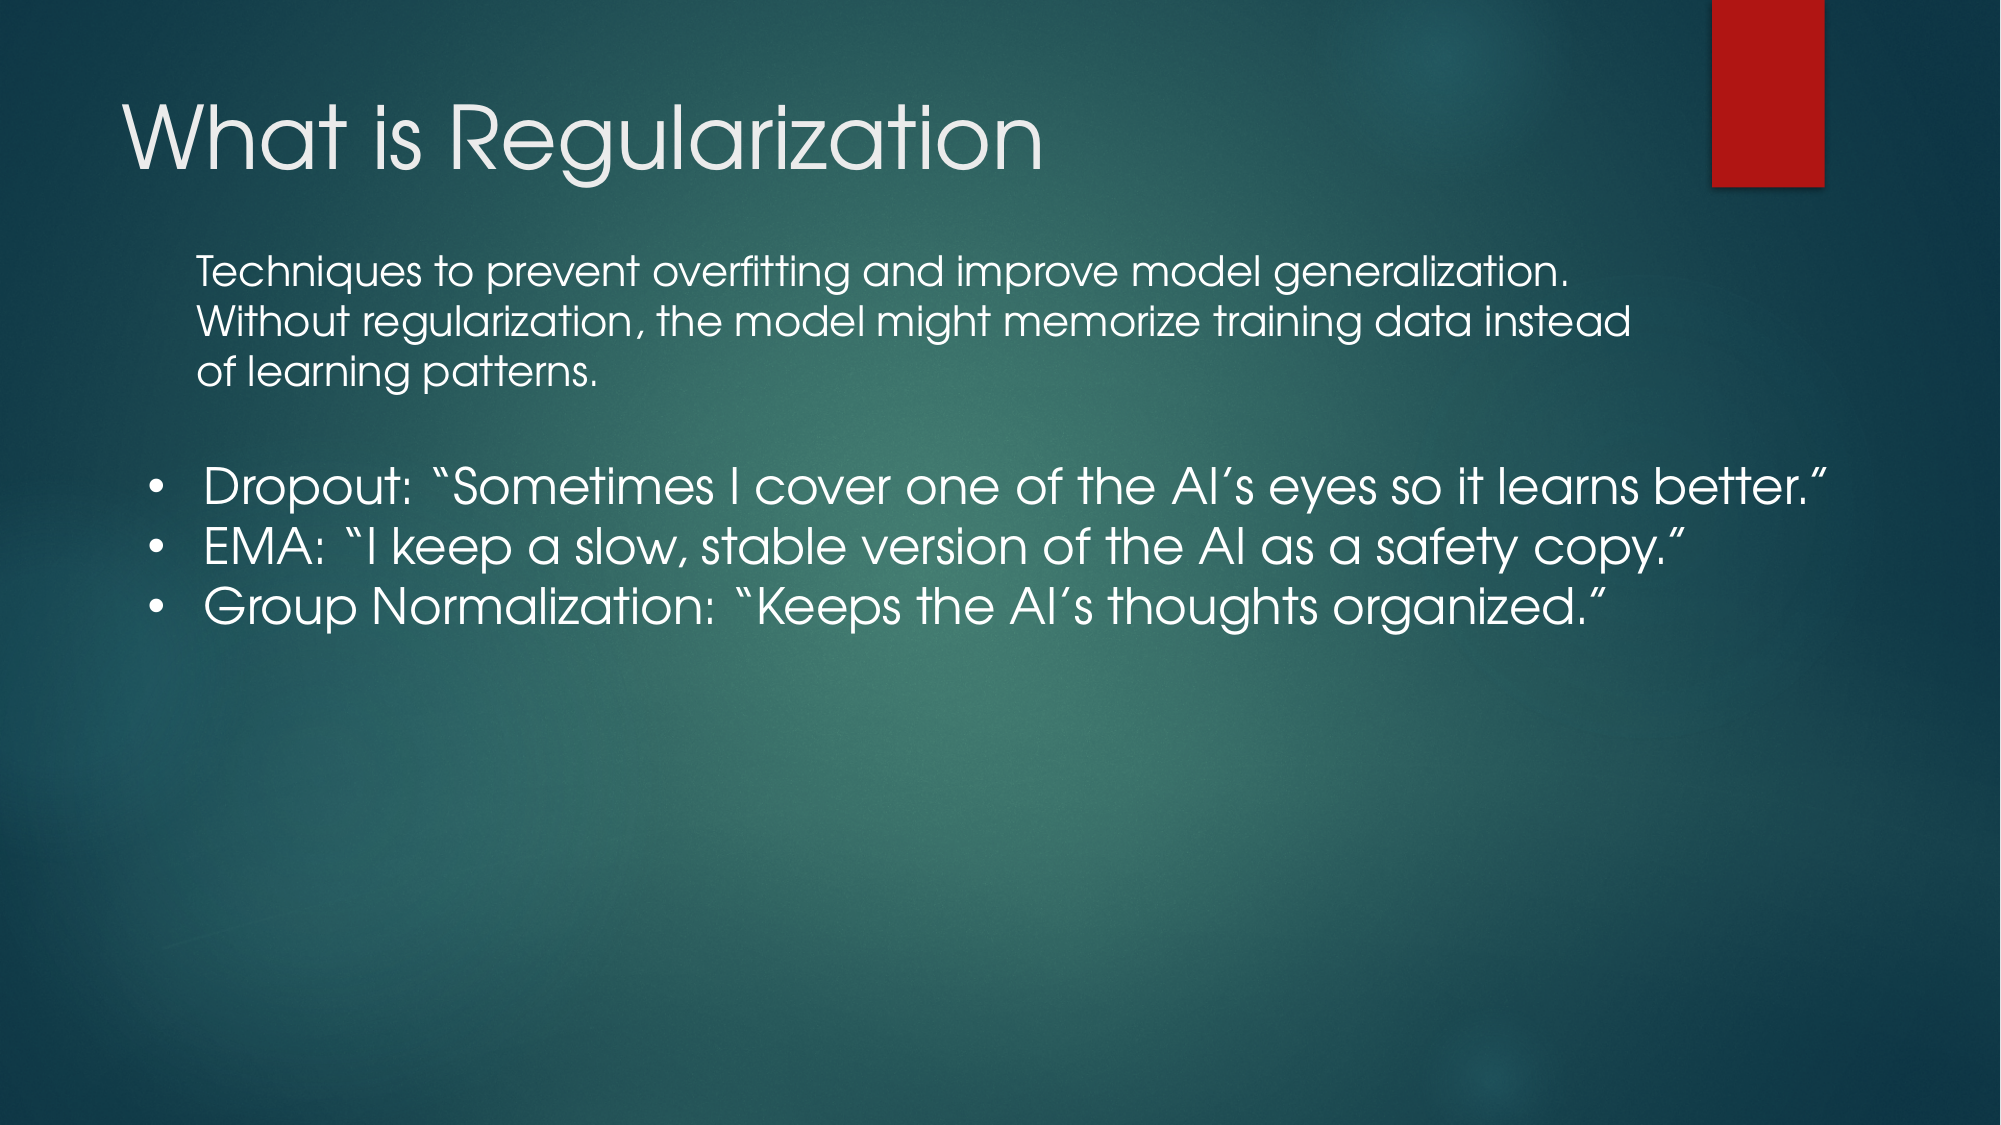

# What is Regularization
Techniques to prevent overfitting and improve model generalization. Without regularization, the model might memorize training data instead of learning patterns.

Dropout: “Sometimes I cover one of the AI’s eyes so it learns better.”
EMA: “I keep a slow, stable version of the AI as a safety copy.”
Group Normalization: “Keeps the AI’s thoughts organized.”